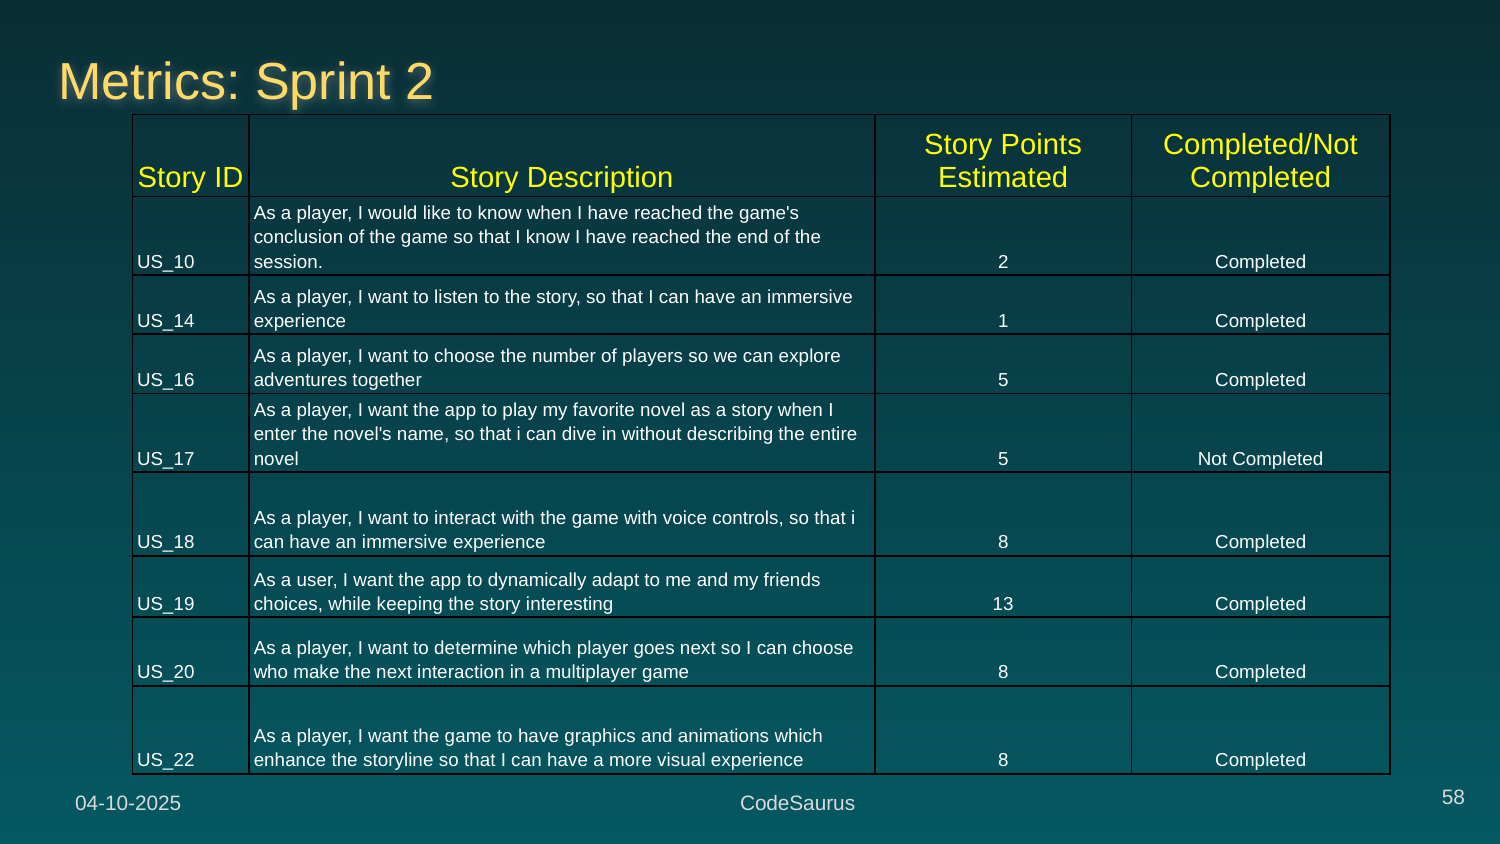

# Metrics: Sprint 2
| Story ID | Story Description | Story Points Estimated | Completed/Not Completed |
| --- | --- | --- | --- |
| US\_10 | As a player, I would like to know when I have reached the game's conclusion of the game so that I know I have reached the end of the session. | 2 | Completed |
| US\_14 | As a player, I want to listen to the story, so that I can have an immersive experience | 1 | Completed |
| US\_16 | As a player, I want to choose the number of players so we can explore adventures together | 5 | Completed |
| US\_17 | As a player, I want the app to play my favorite novel as a story when I enter the novel's name, so that i can dive in without describing the entire novel | 5 | Not Completed |
| US\_18 | As a player, I want to interact with the game with voice controls, so that i can have an immersive experience | 8 | Completed |
| US\_19 | As a user, I want the app to dynamically adapt to me and my friends choices, while keeping the story interesting | 13 | Completed |
| US\_20 | As a player, I want to determine which player goes next so I can choose who make the next interaction in a multiplayer game | 8 | Completed |
| US\_22 | As a player, I want the game to have graphics and animations which enhance the storyline so that I can have a more visual experience | 8 | Completed |
58